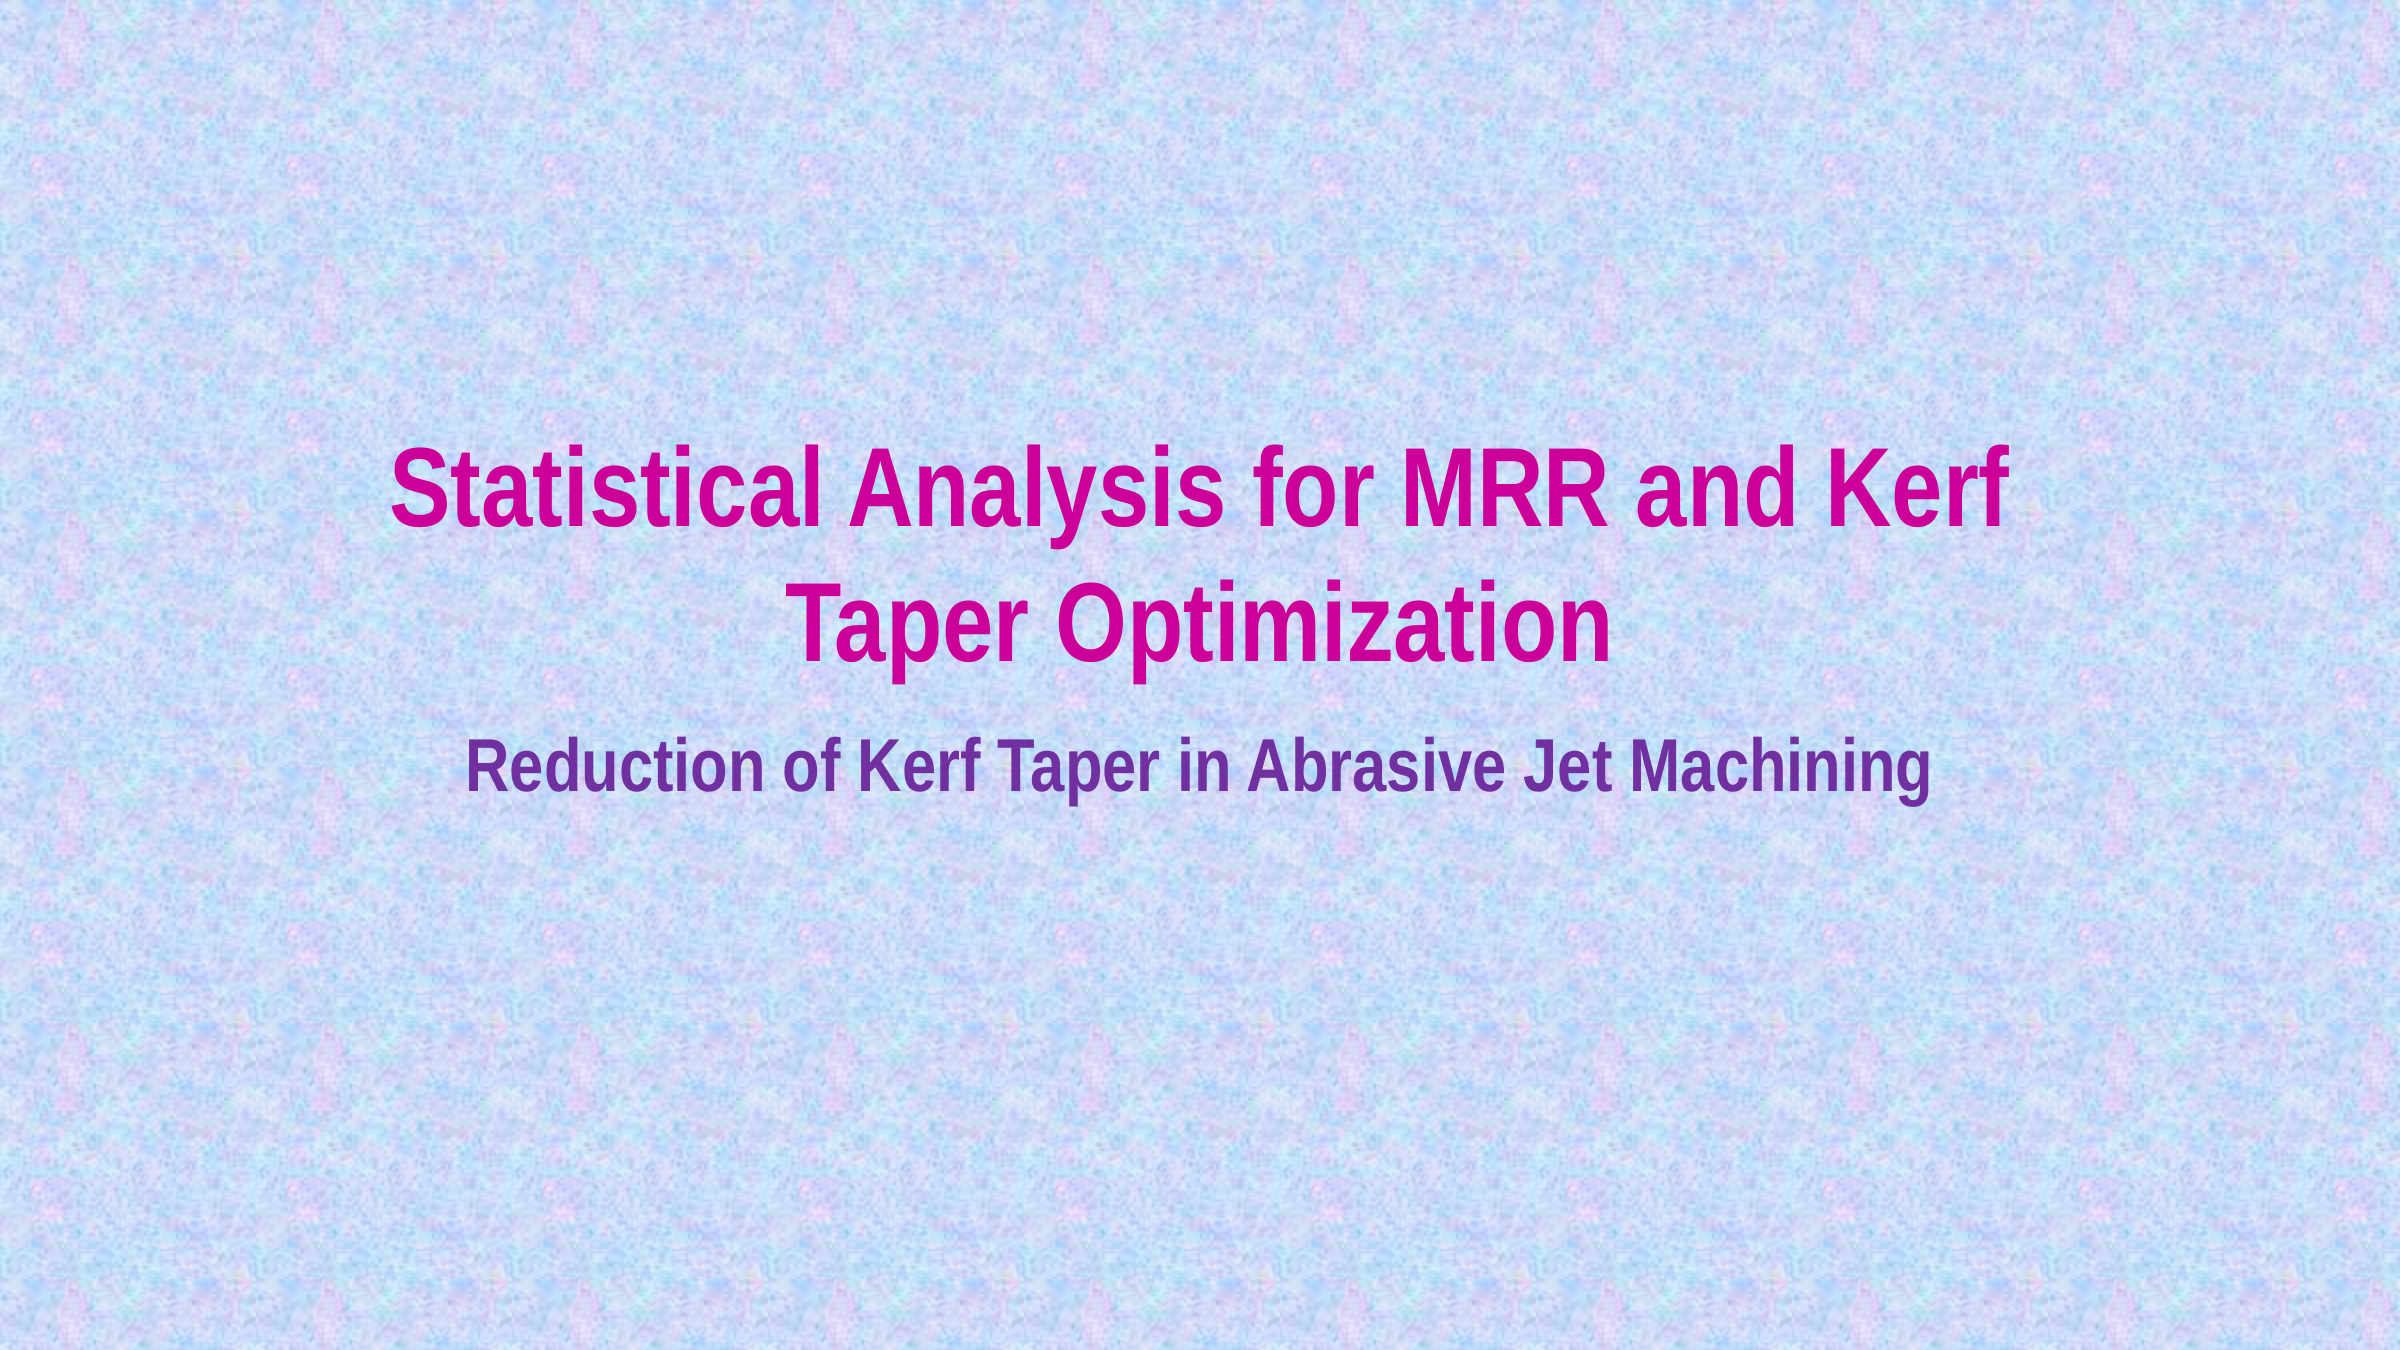

# Statistical Analysis for MRR and Kerf Taper Optimization
Reduction of Kerf Taper in Abrasive Jet Machining